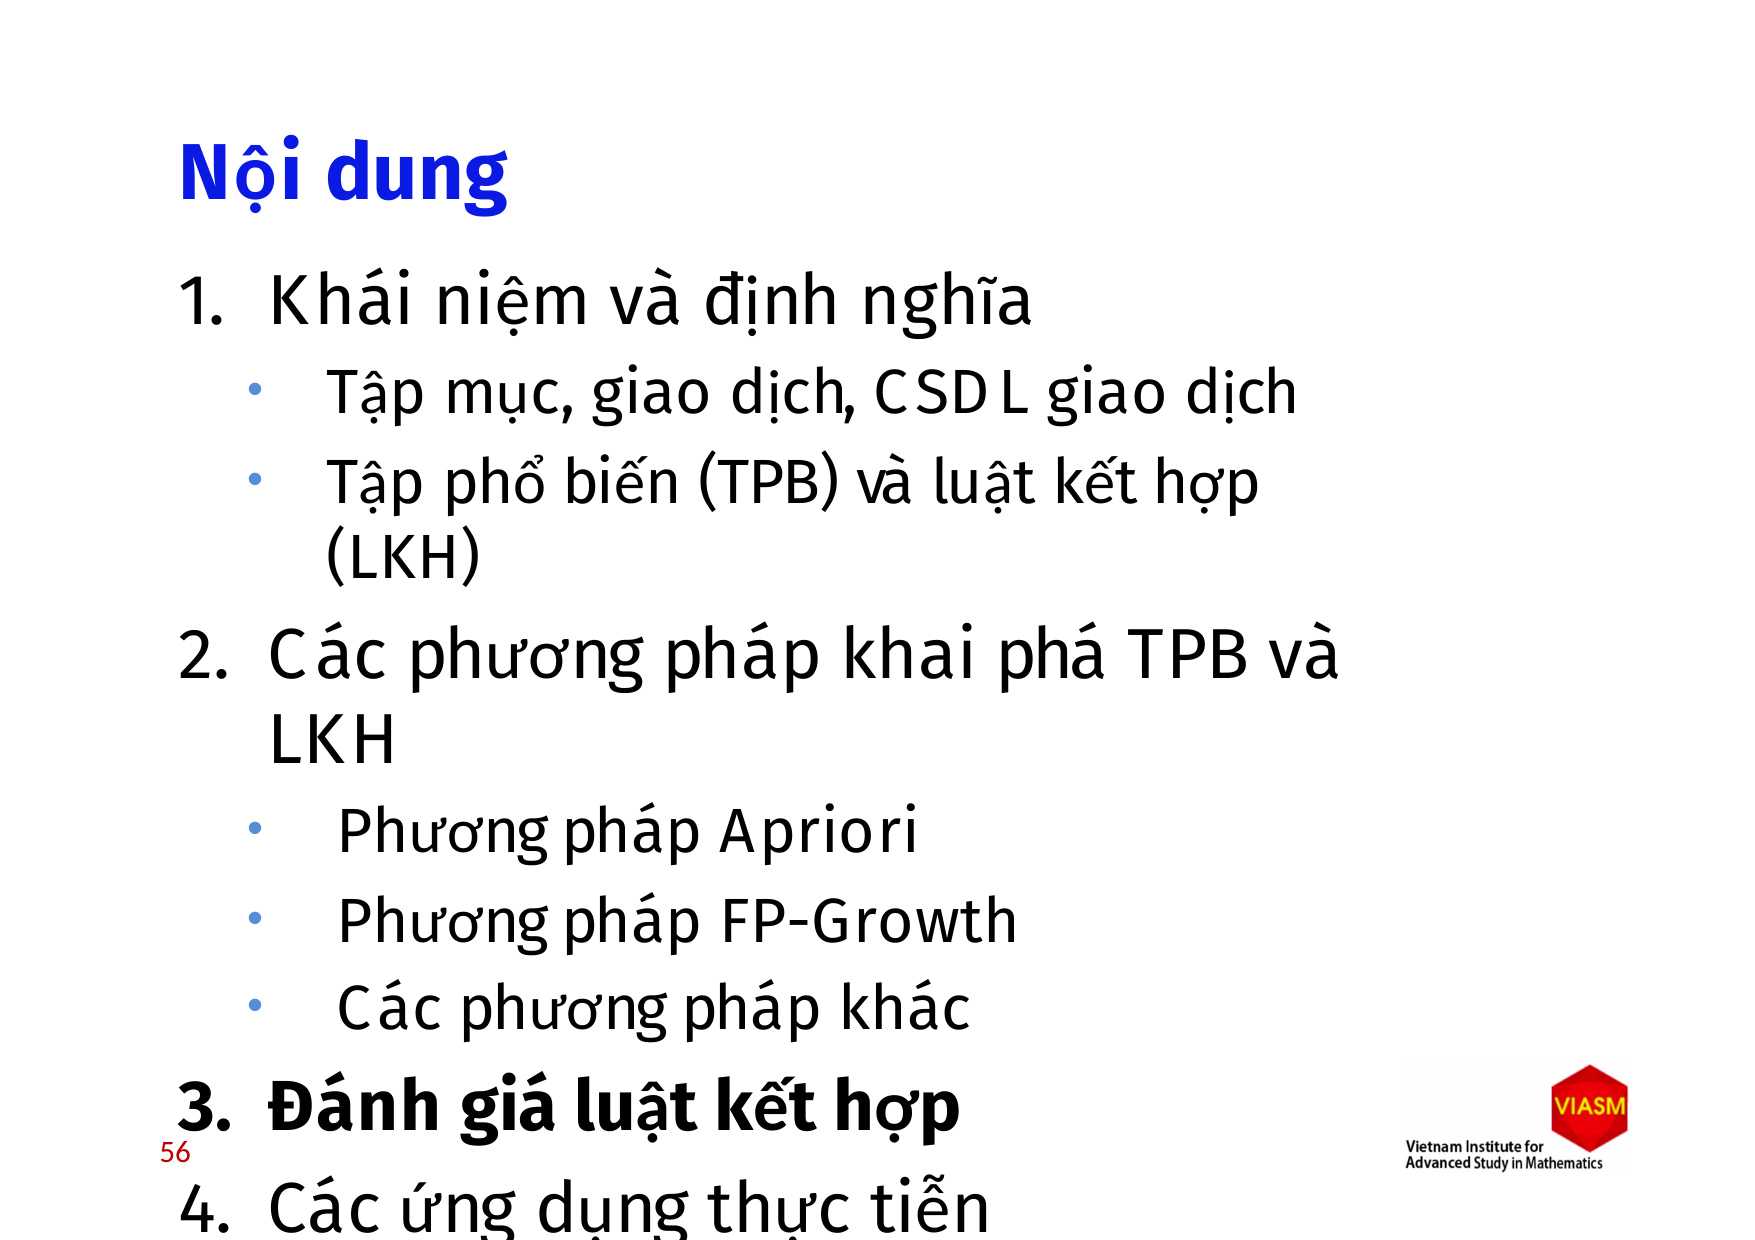

# Nội dung
Khái niệm và định nghĩa
Tập mục, giao dịch, CSDL giao dịch
Tập phổ biến (TPB) và luật kết hợp (LKH)
Các phương pháp khai phá TPB và LKH
Phương pháp Apriori
Phương pháp FP-Growth
Các phương pháp khác
Đánh giá luật kết hợp
Các ứng dụng thực tiễn
56